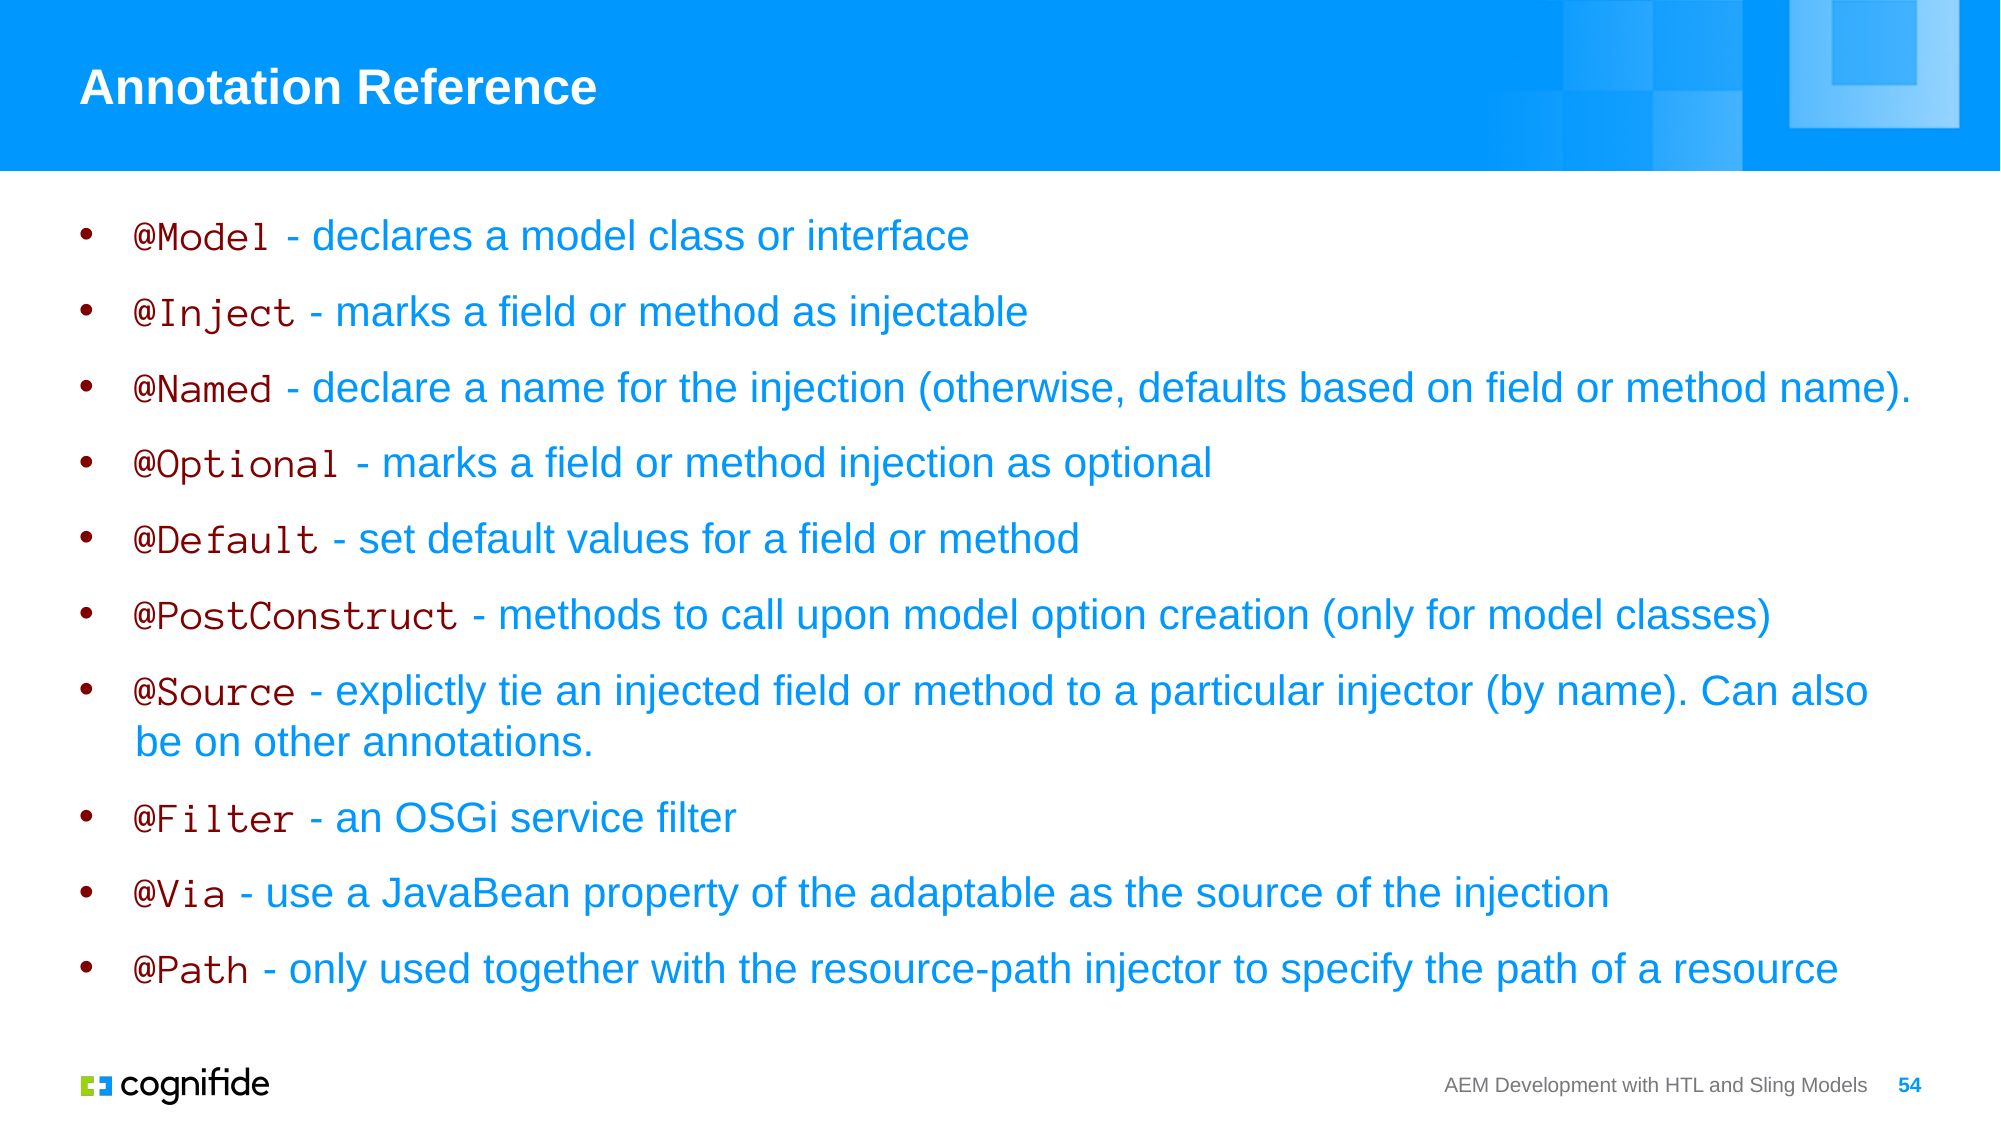

# Annotation Reference
@Model - declares a model class or interface
@Inject - marks a field or method as injectable
@Named - declare a name for the injection (otherwise, defaults based on field or method name).
@Optional - marks a field or method injection as optional
@Default - set default values for a field or method
@PostConstruct - methods to call upon model option creation (only for model classes)
@Source - explictly tie an injected field or method to a particular injector (by name). Can also be on other annotations.
@Filter - an OSGi service filter
@Via - use a JavaBean property of the adaptable as the source of the injection
@Path - only used together with the resource-path injector to specify the path of a resource
AEM Development with HTL and Sling Models
54